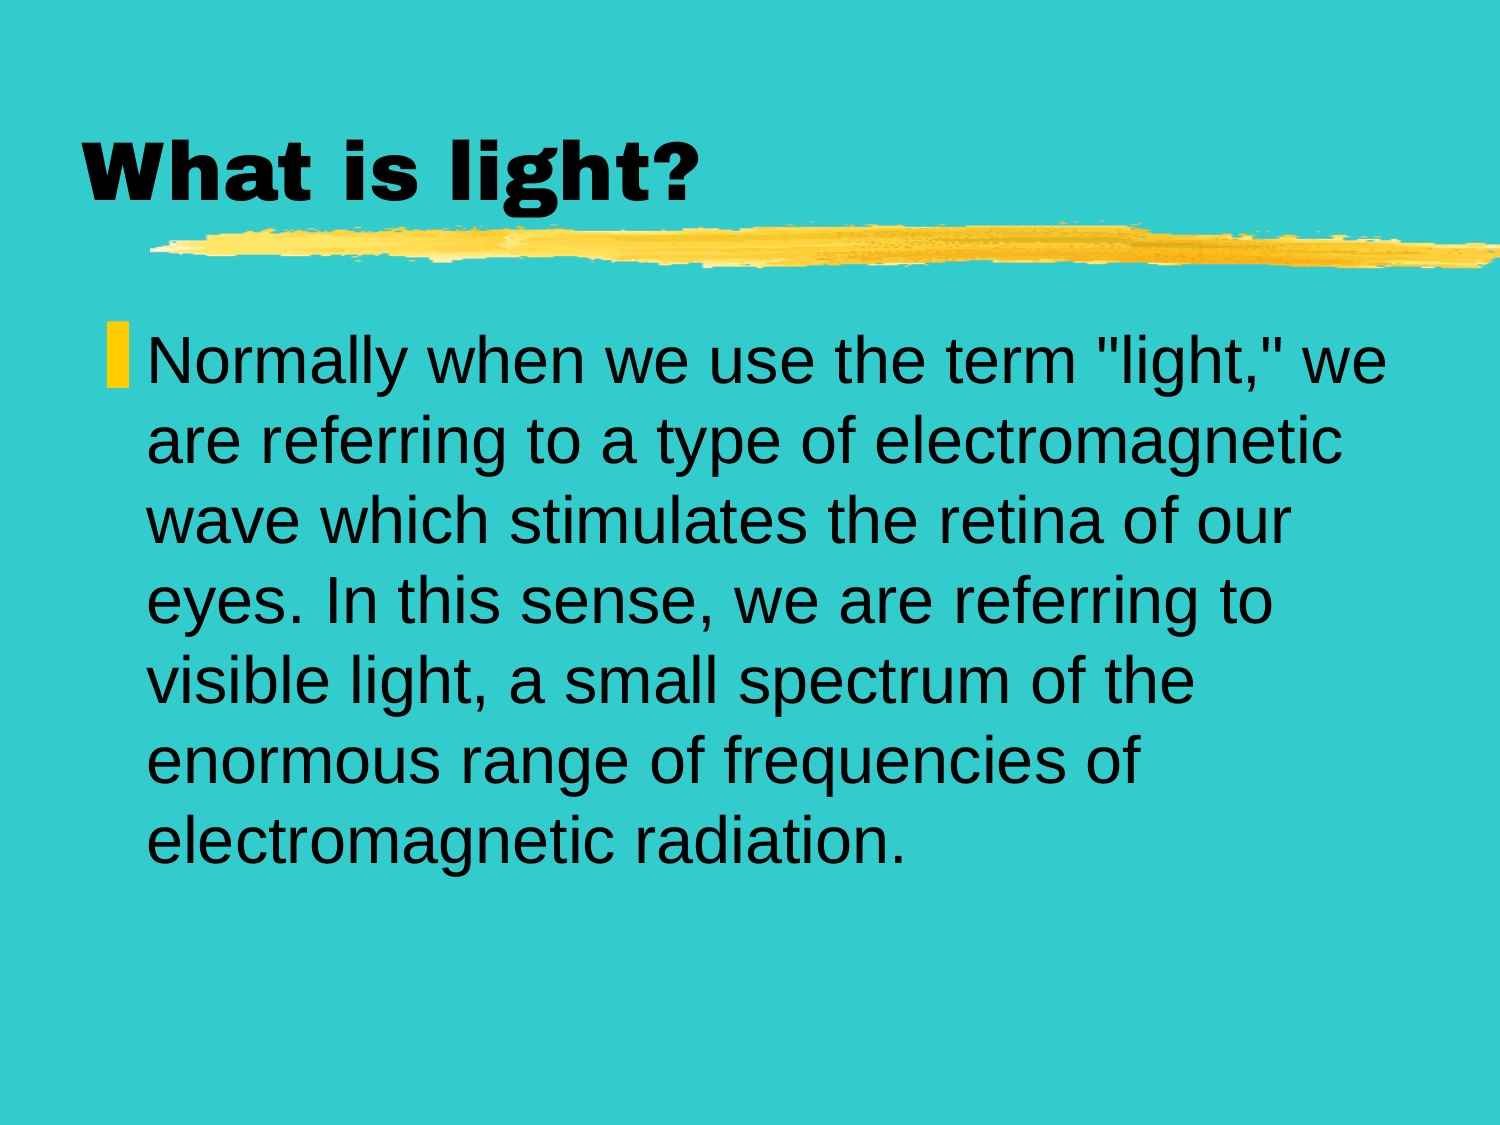

# What is light?
Normally when we use the term "light," we are referring to a type of electromagnetic wave which stimulates the retina of our eyes. In this sense, we are referring to visible light, a small spectrum of the enormous range of frequencies of electromagnetic radiation.